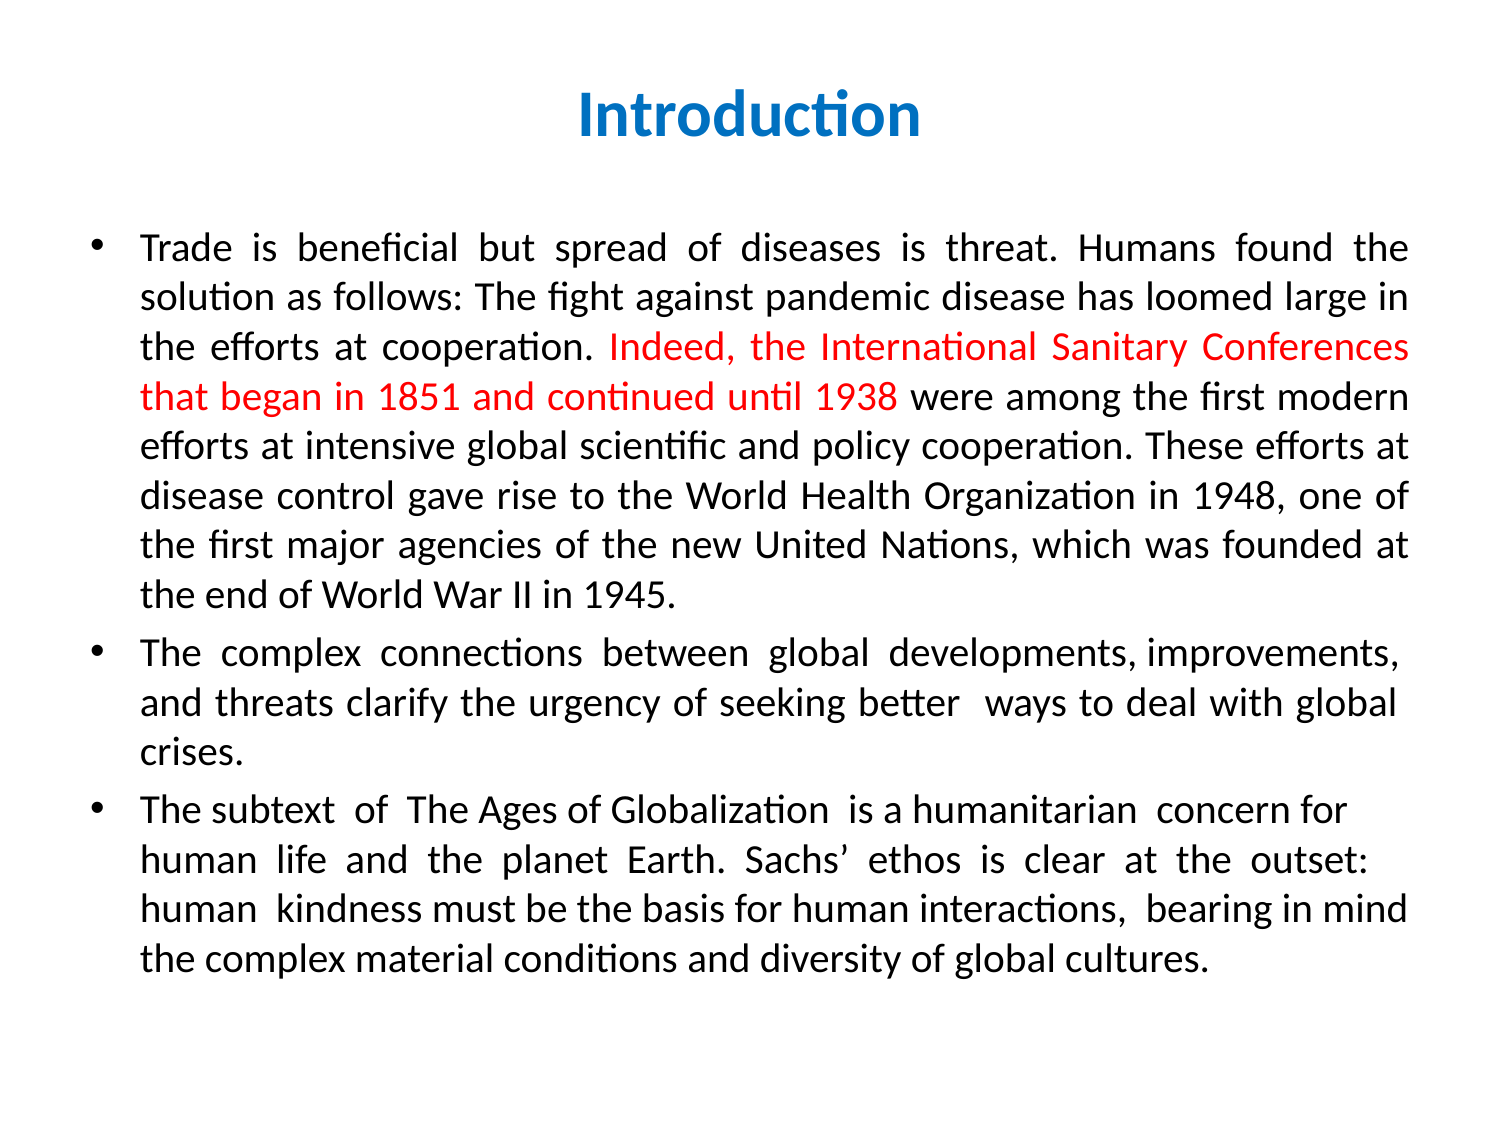

# Introduction
Trade is beneficial but spread of diseases is threat. Humans found the solution as follows: The fight against pandemic disease has loomed large in the efforts at cooperation. Indeed, the International Sanitary Conferences that began in 1851 and continued until 1938 were among the first modern efforts at intensive global scientific and policy cooperation. These efforts at disease control gave rise to the World Health Organization in 1948, one of the first major agencies of the new United Nations, which was founded at the end of World War II in 1945.
The  complex  connections  between  global  developments, improvements,  and threats clarify the urgency of seeking better  ways to deal with global  crises.
The subtext  of  The Ages of Globalization  is a humanitarian  concern for  human  life  and  the  planet  Earth.  Sachs’  ethos  is  clear  at  the  outset:  human  kindness must be the basis for human interactions,  bearing in mind the complex material conditions and diversity of global cultures.